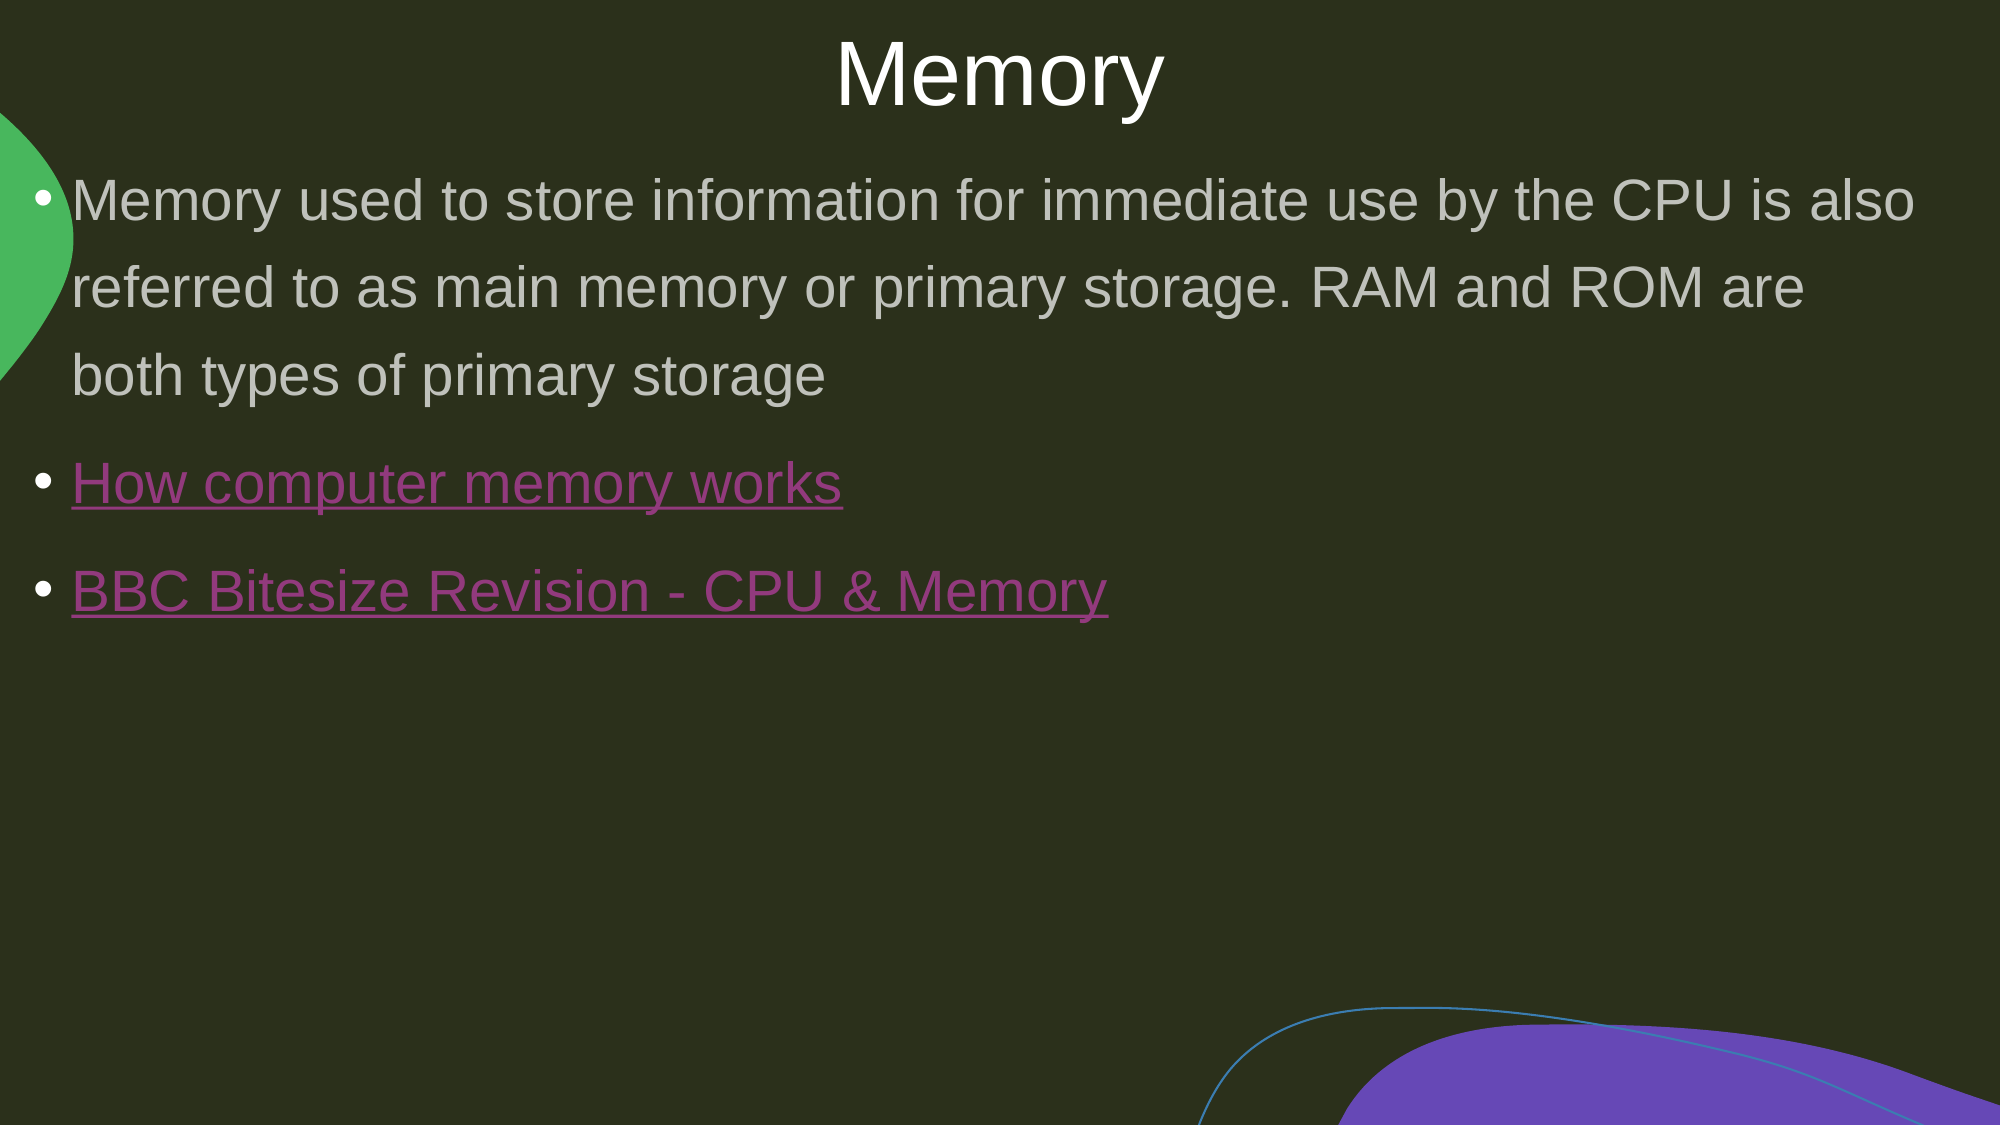

# Memory
Memory used to store information for immediate use by the CPU is also referred to as main memory or primary storage. RAM and ROM are both types of primary storage
How computer memory works
BBC Bitesize Revision - CPU & Memory